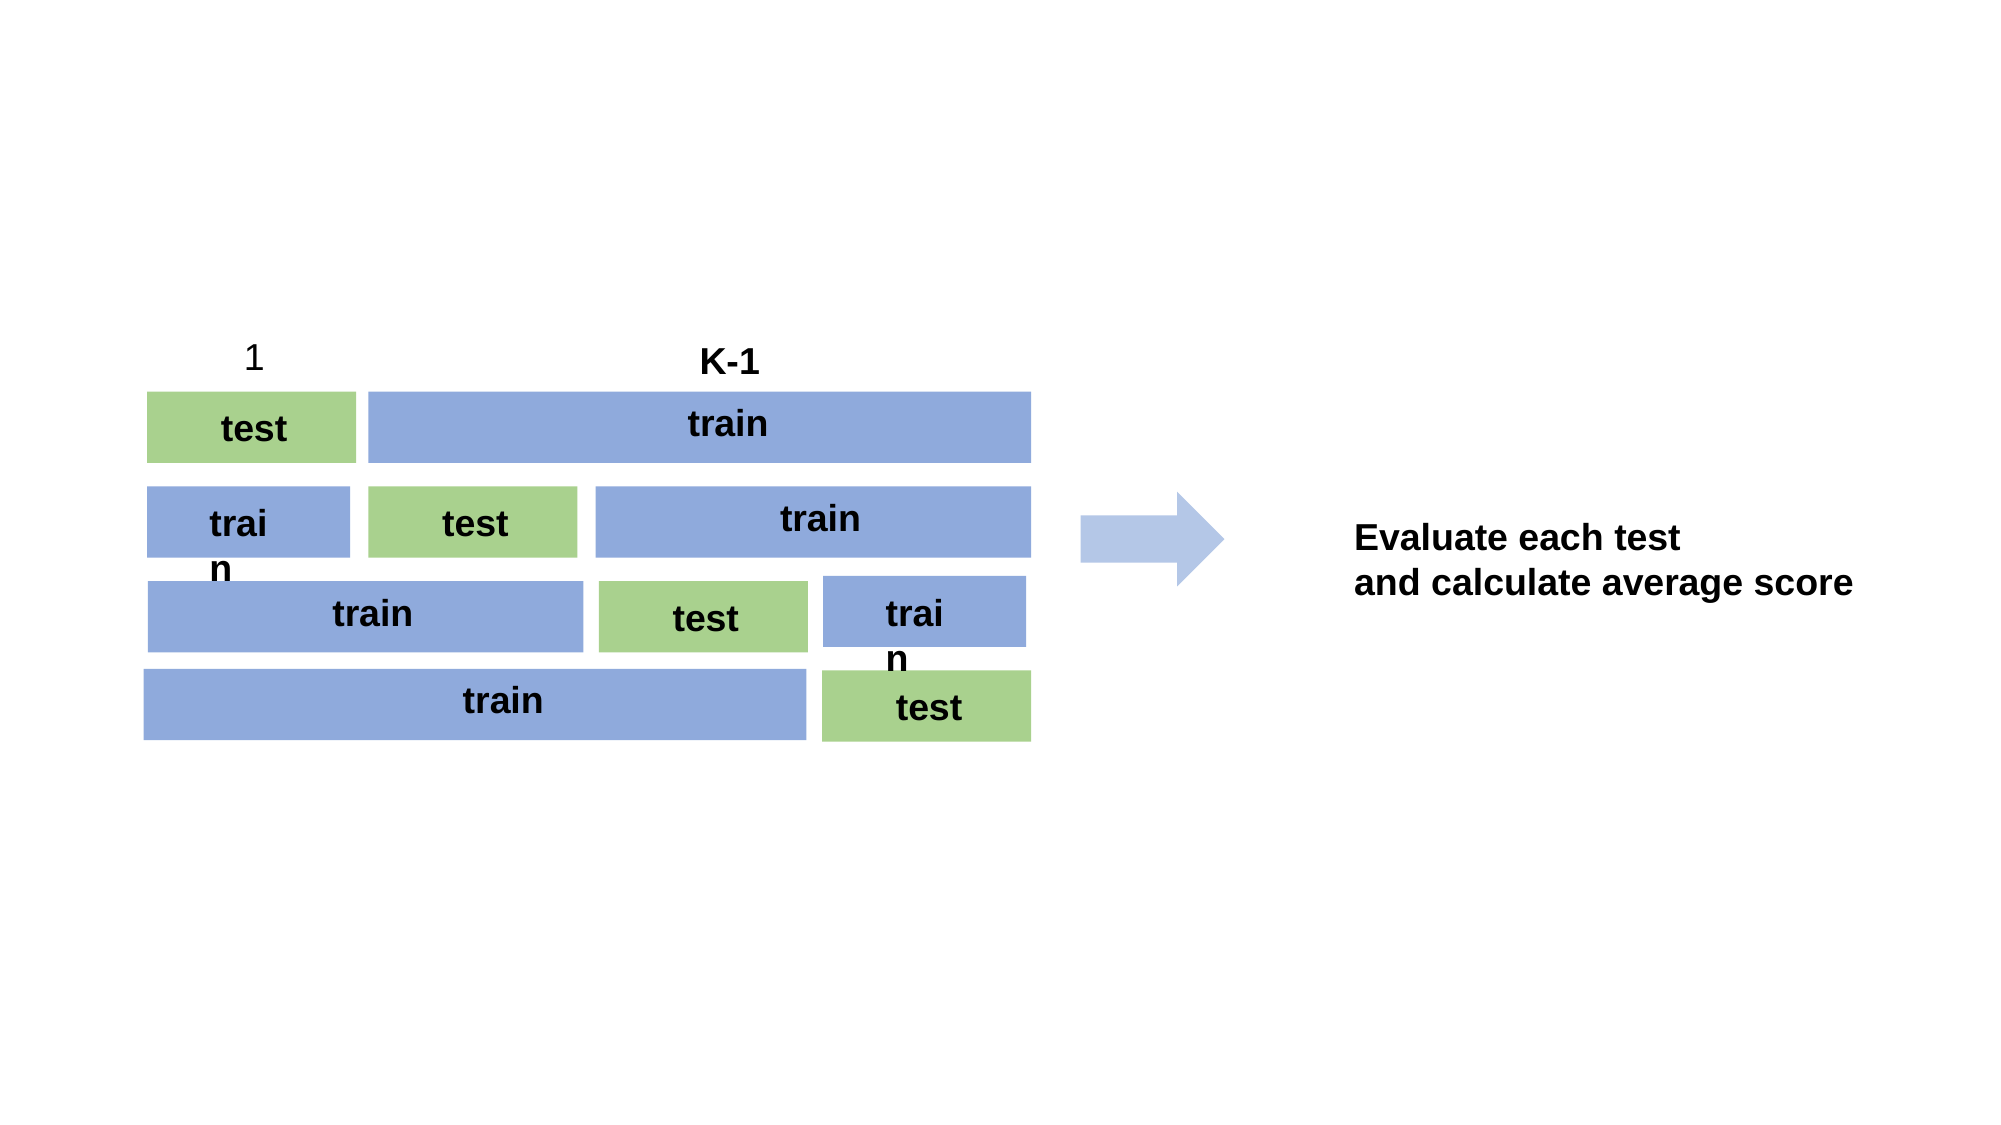

1
K-1

train
test

train
train
test

Evaluate each test
and calculate average score

train

train
test

train

test